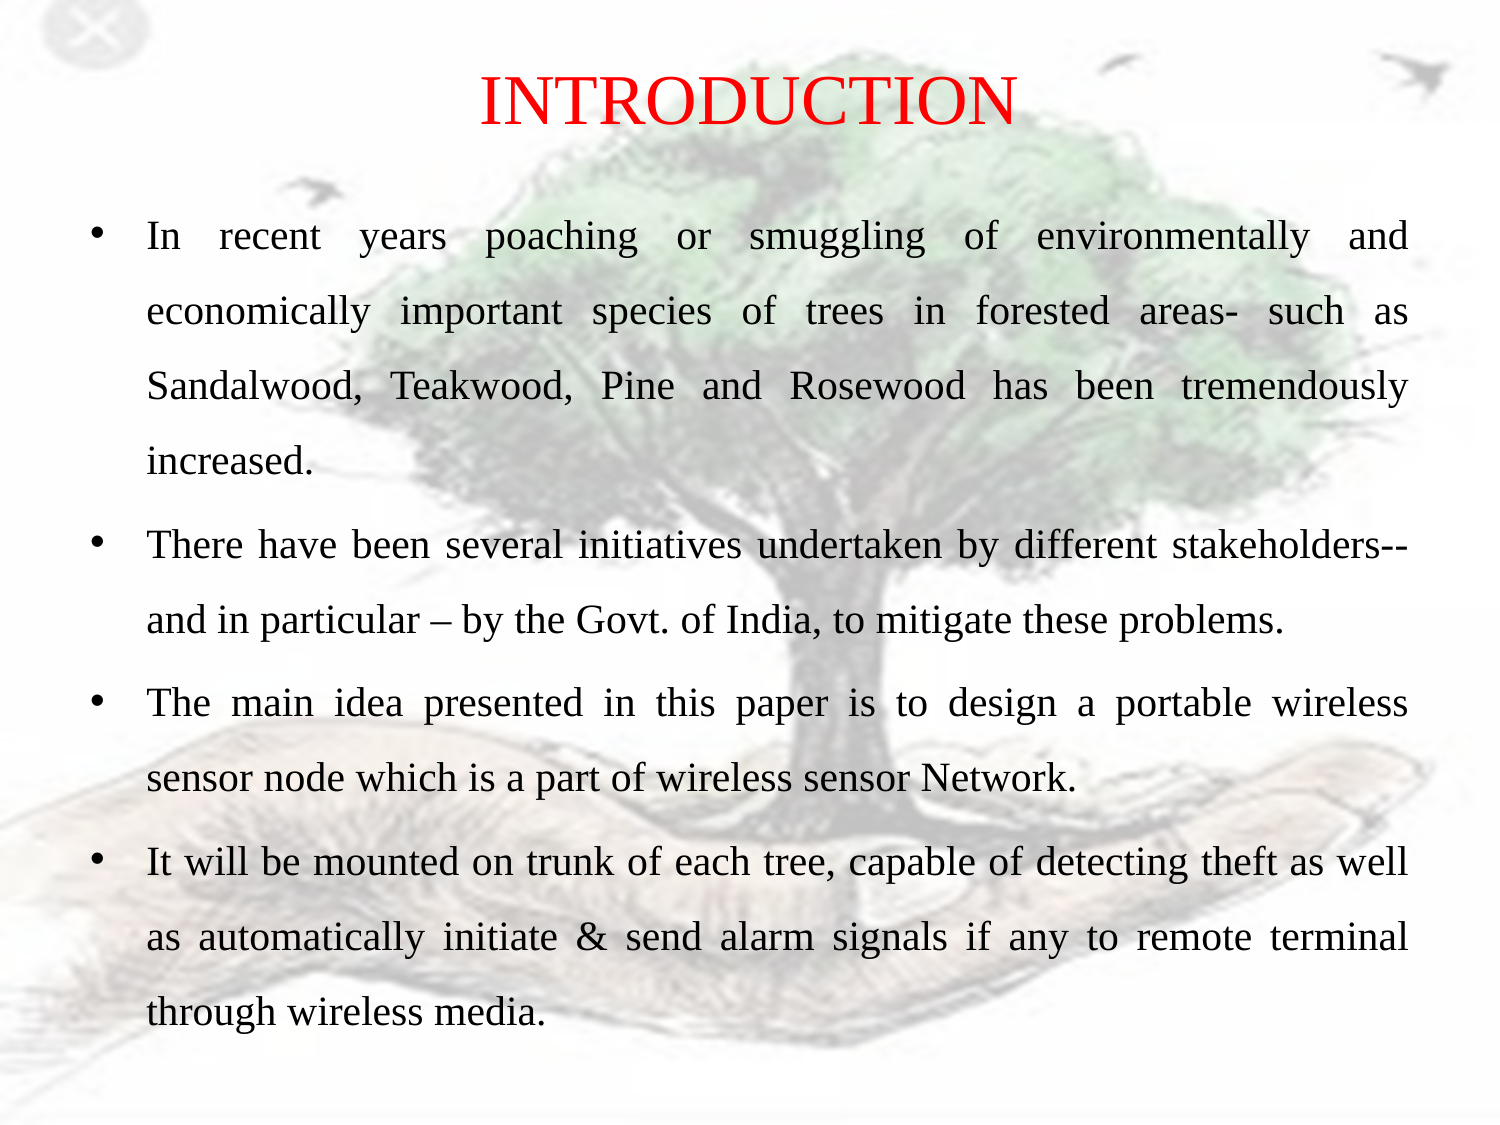

# INTRODUCTION
In recent years poaching or smuggling of environmentally and economically important species of trees in forested areas- such as Sandalwood, Teakwood, Pine and Rosewood has been tremendously increased.
There have been several initiatives undertaken by different stakeholders-- and in particular – by the Govt. of India, to mitigate these problems.
The main idea presented in this paper is to design a portable wireless sensor node which is a part of wireless sensor Network.
It will be mounted on trunk of each tree, capable of detecting theft as well as automatically initiate & send alarm signals if any to remote terminal through wireless media.